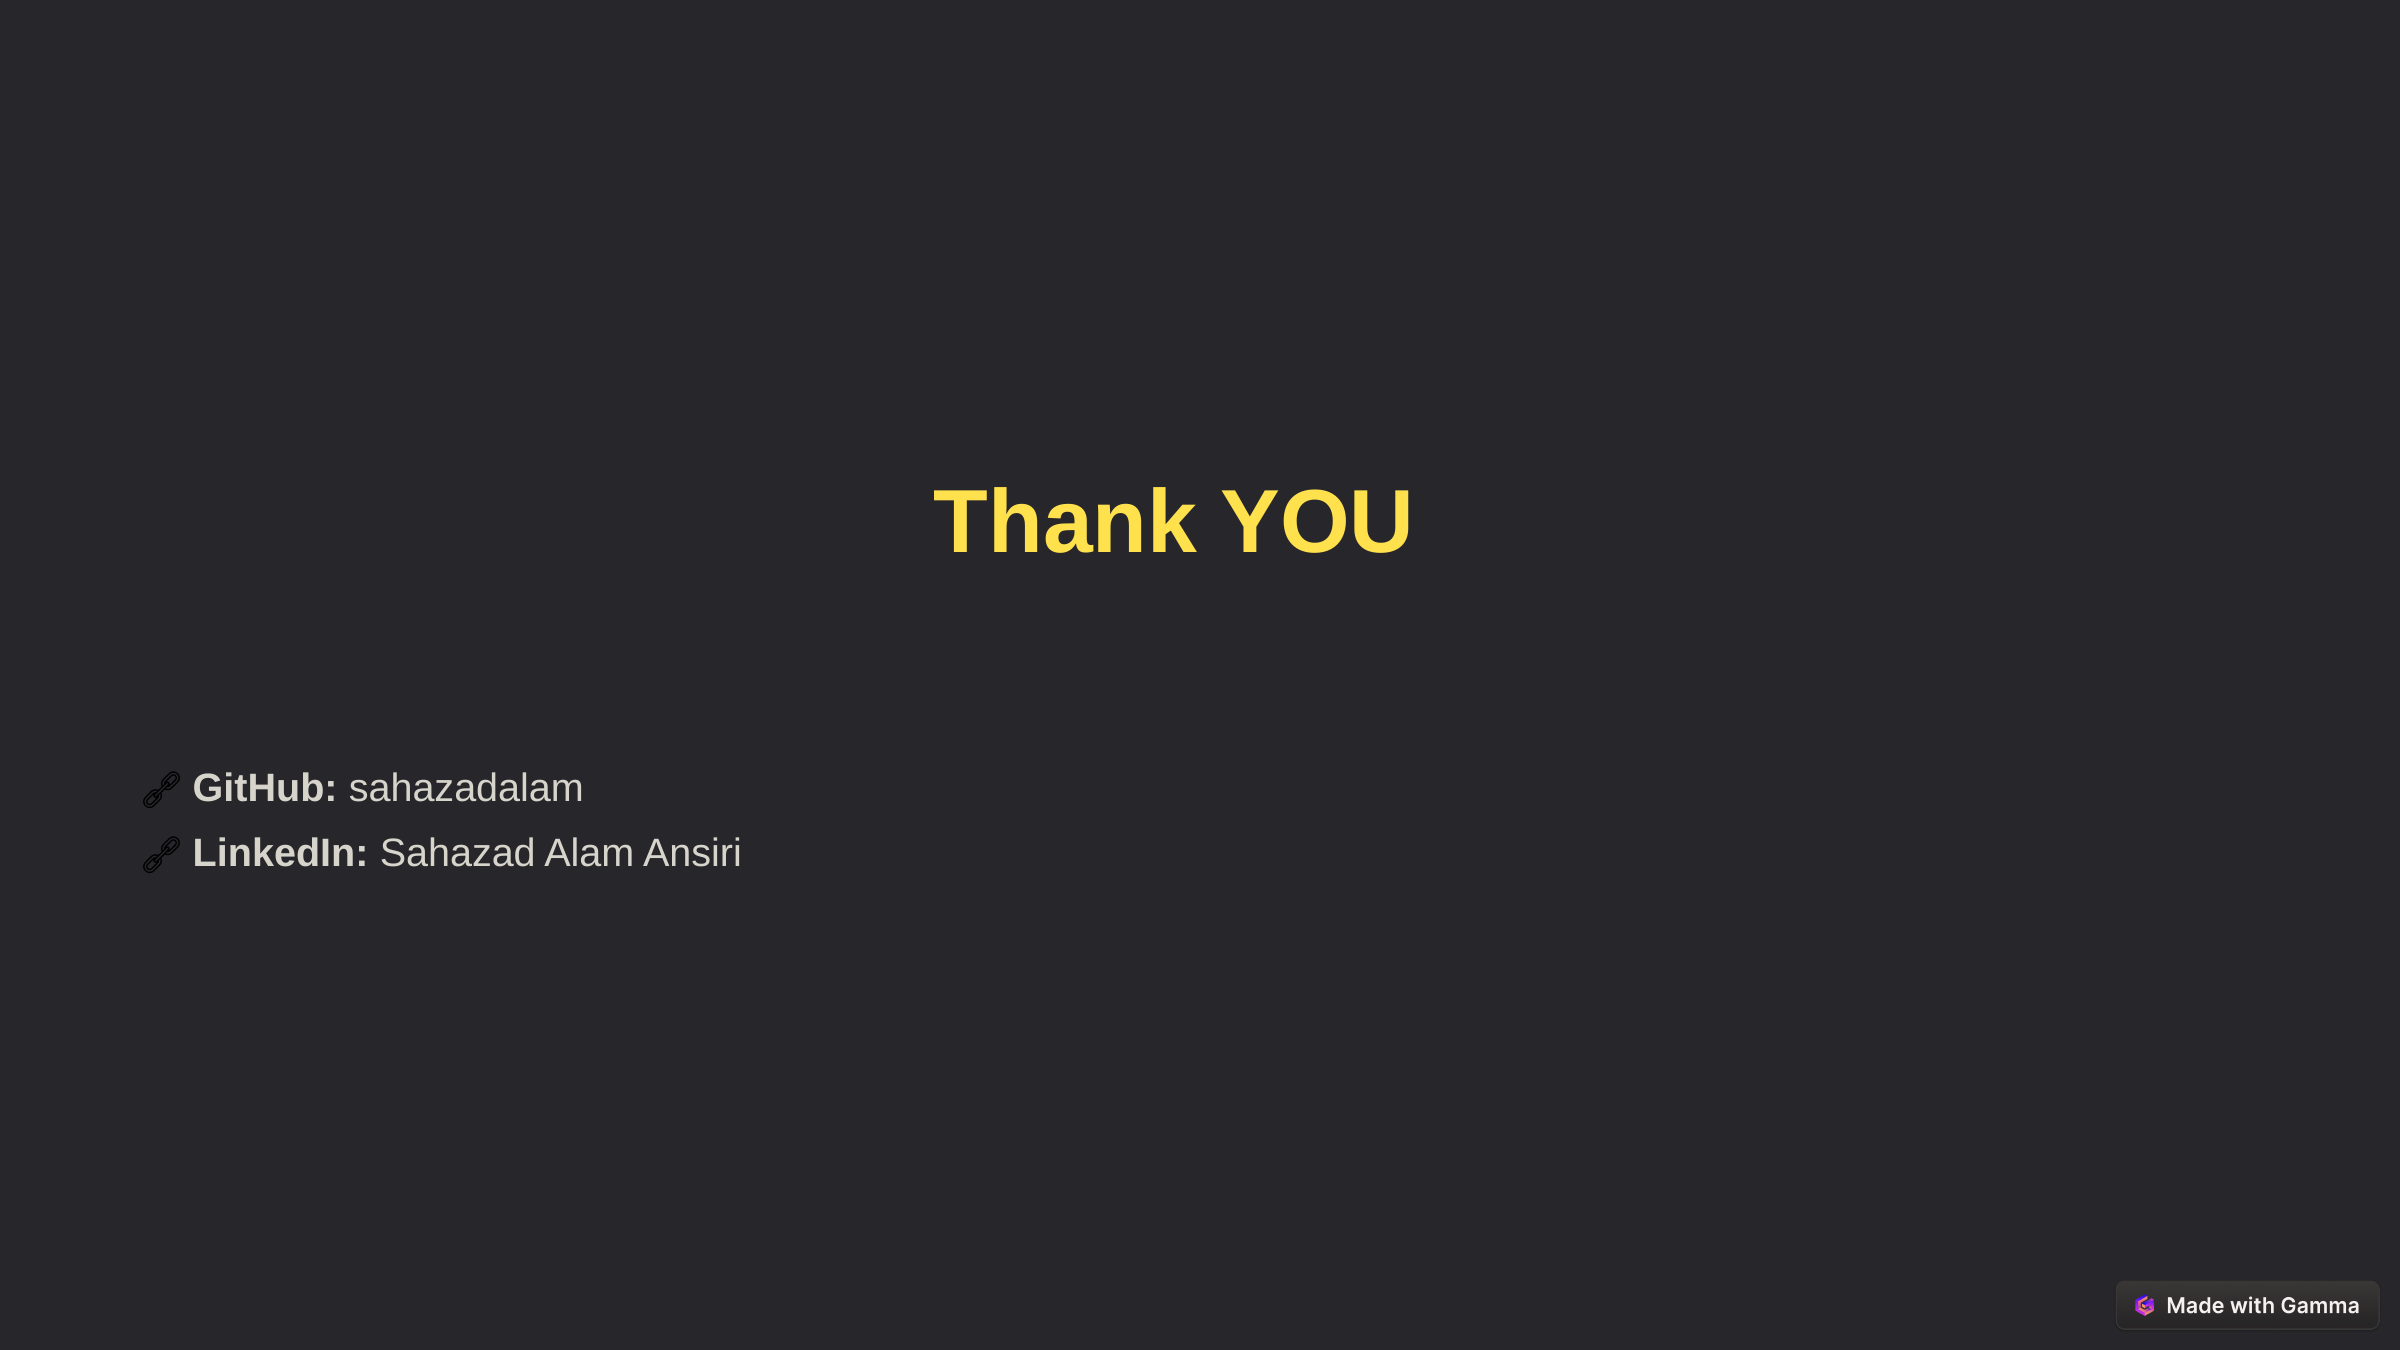

Thank YOU

🔗 GitHub: sahazadalam
🔗 LinkedIn: Sahazad Alam Ansiri